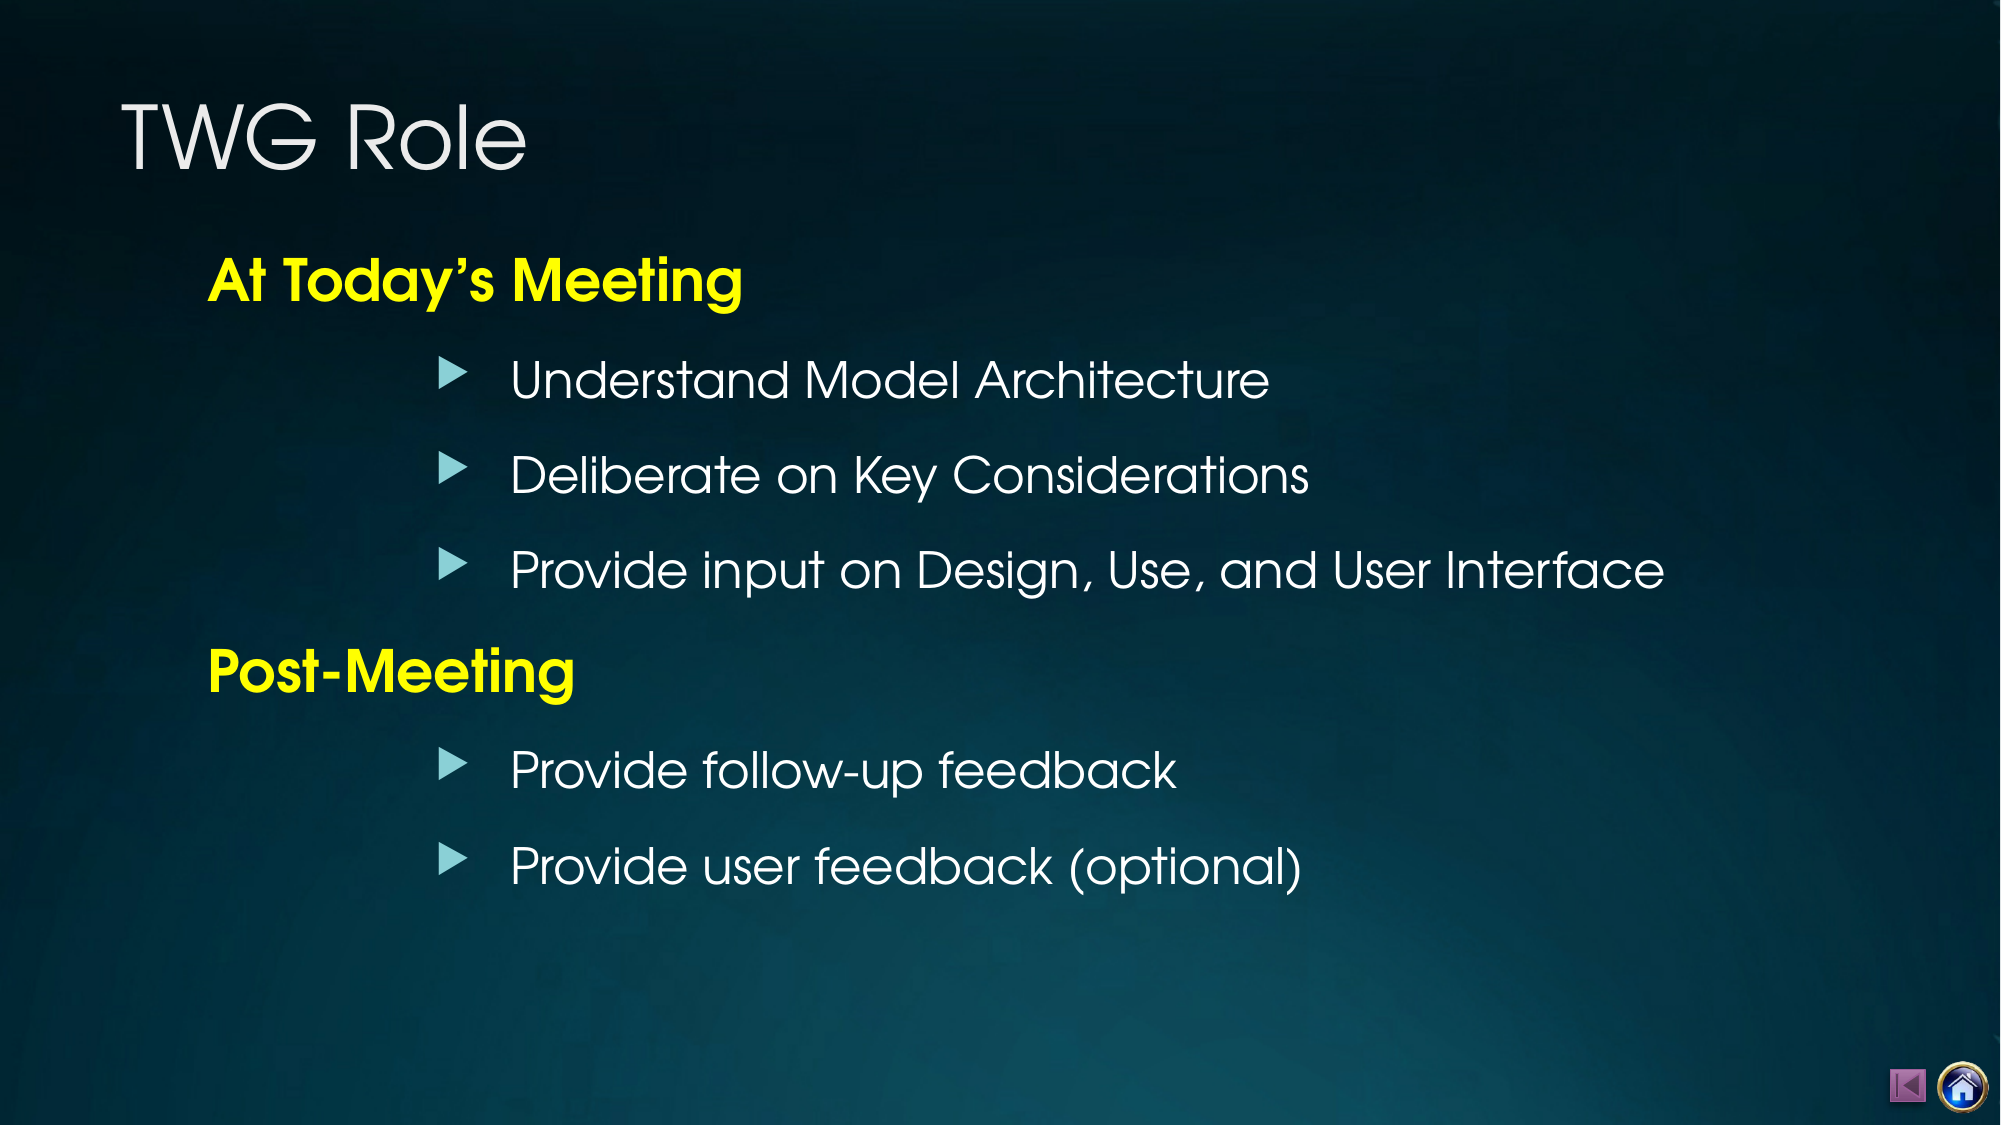

# TWG Role
At Today’s Meeting
Understand Model Architecture
Deliberate on Key Considerations
Provide input on Design, Use, and User Interface
Post-Meeting
Provide follow-up feedback
Provide user feedback (optional)